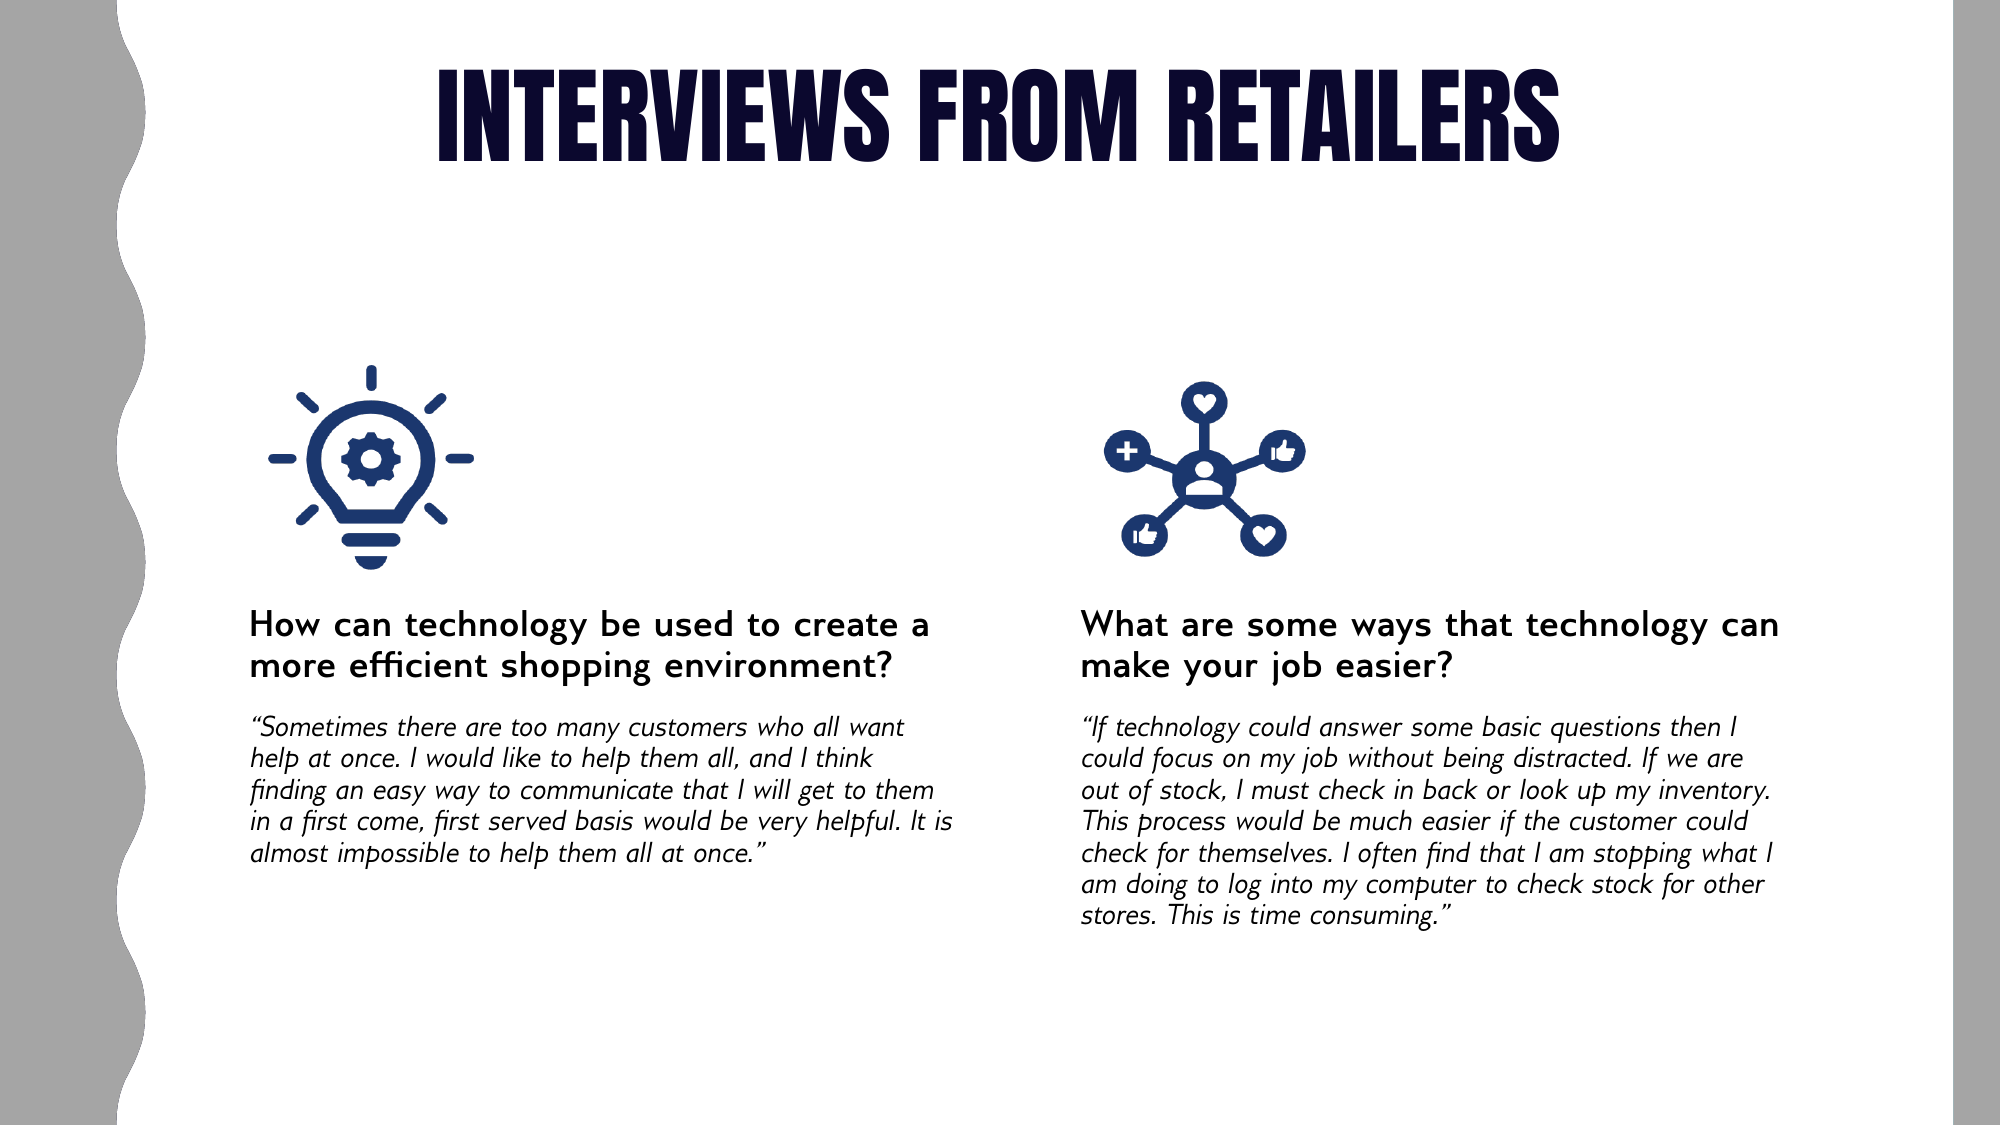

# INTERVIEWS FROM RETAILERS

How can technology be used to create a more efficient shopping environment?
What are some ways that technology can make your job easier?
“Sometimes there are too many customers who all want help at once. I would like to help them all, and I think finding an easy way to communicate that I will get to them in a first come, first served basis would be very helpful. It is almost impossible to help them all at once.”
“If technology could answer some basic questions then I could focus on my job without being distracted. If we are out of stock, I must check in back or look up my inventory. This process would be much easier if the customer could check for themselves. I often find that I am stopping what I am doing to log into my computer to check stock for other stores. This is time consuming.”